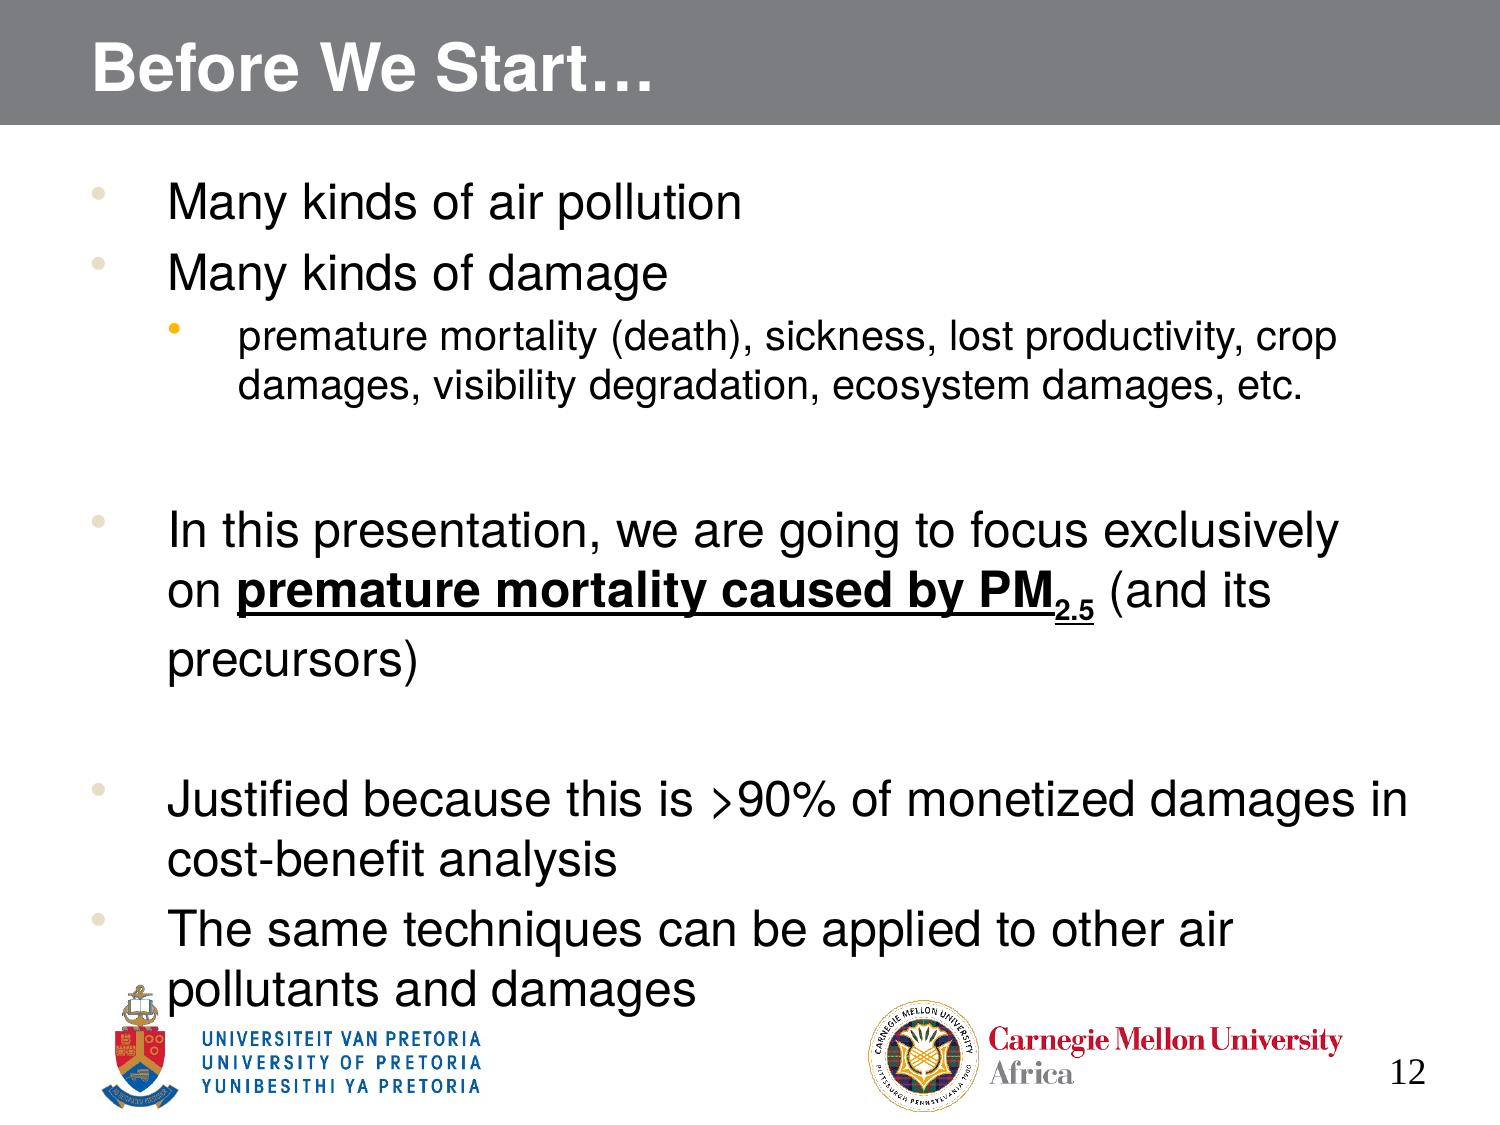

# Before We Start…
Many kinds of air pollution
Many kinds of damage
premature mortality (death), sickness, lost productivity, crop damages, visibility degradation, ecosystem damages, etc.

In this presentation, we are going to focus exclusively on premature mortality caused by PM2.5 (and its precursors)

Justified because this is >90% of monetized damages in cost-benefit analysis
The same techniques can be applied to other air pollutants and damages